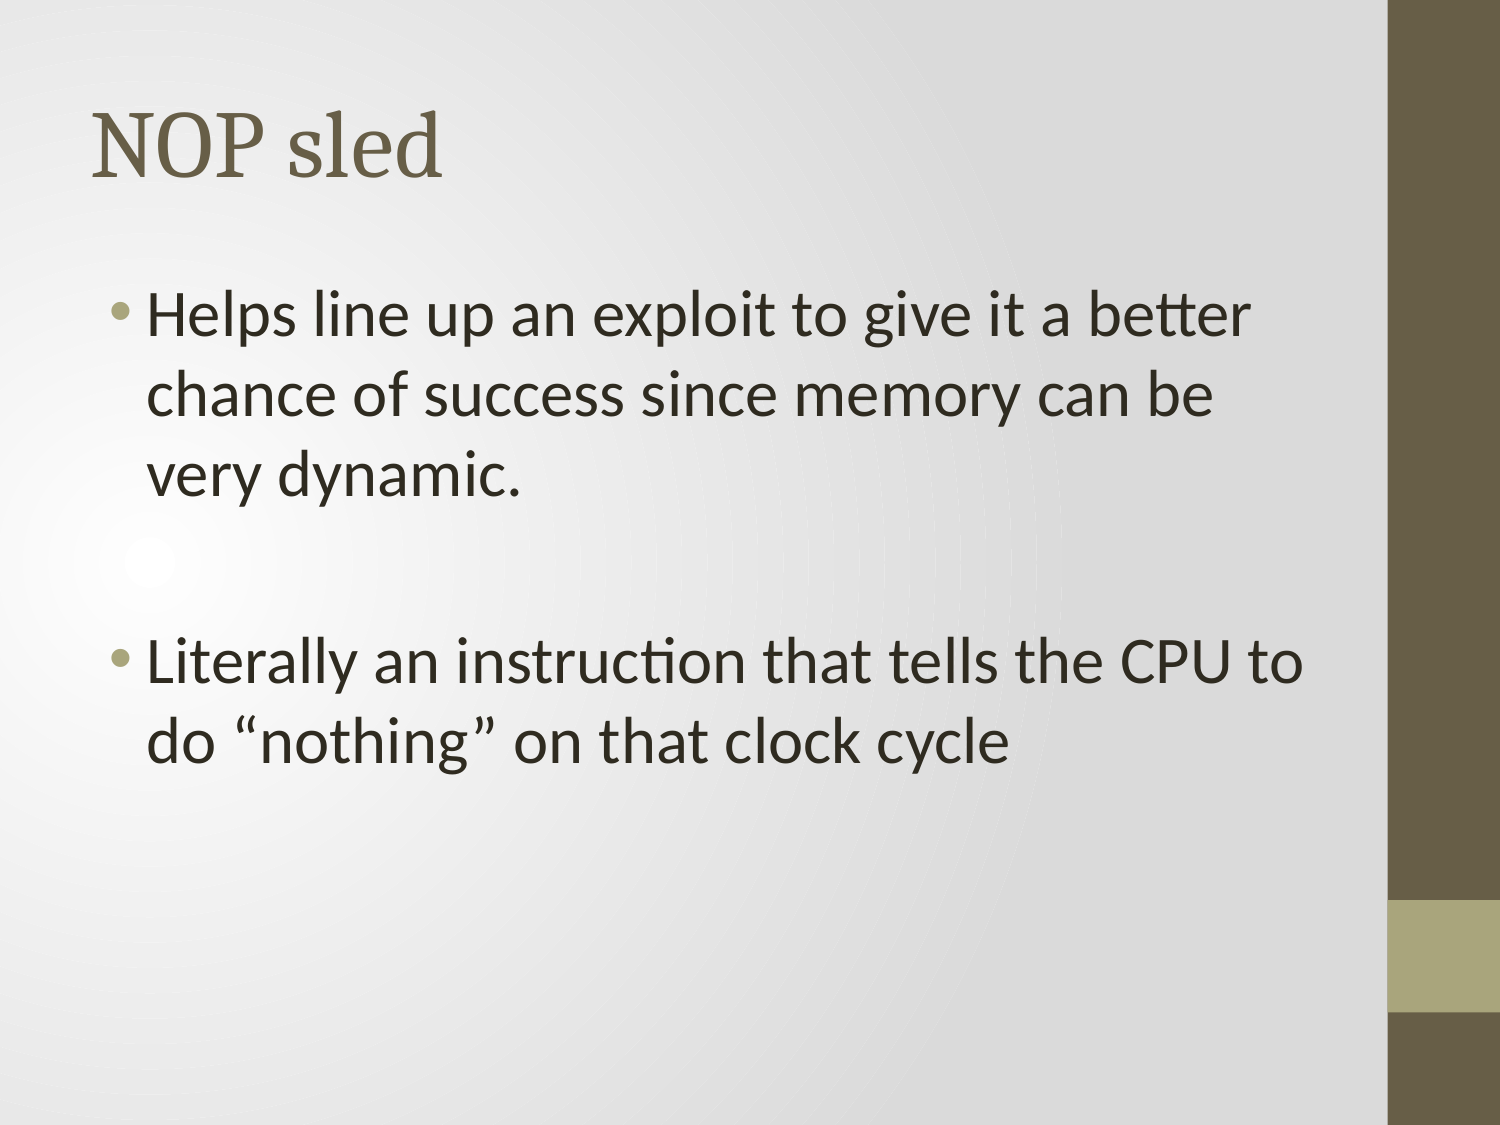

# NOP sled
Helps line up an exploit to give it a better chance of success since memory can be very dynamic.

Literally an instruction that tells the CPU to do “nothing” on that clock cycle